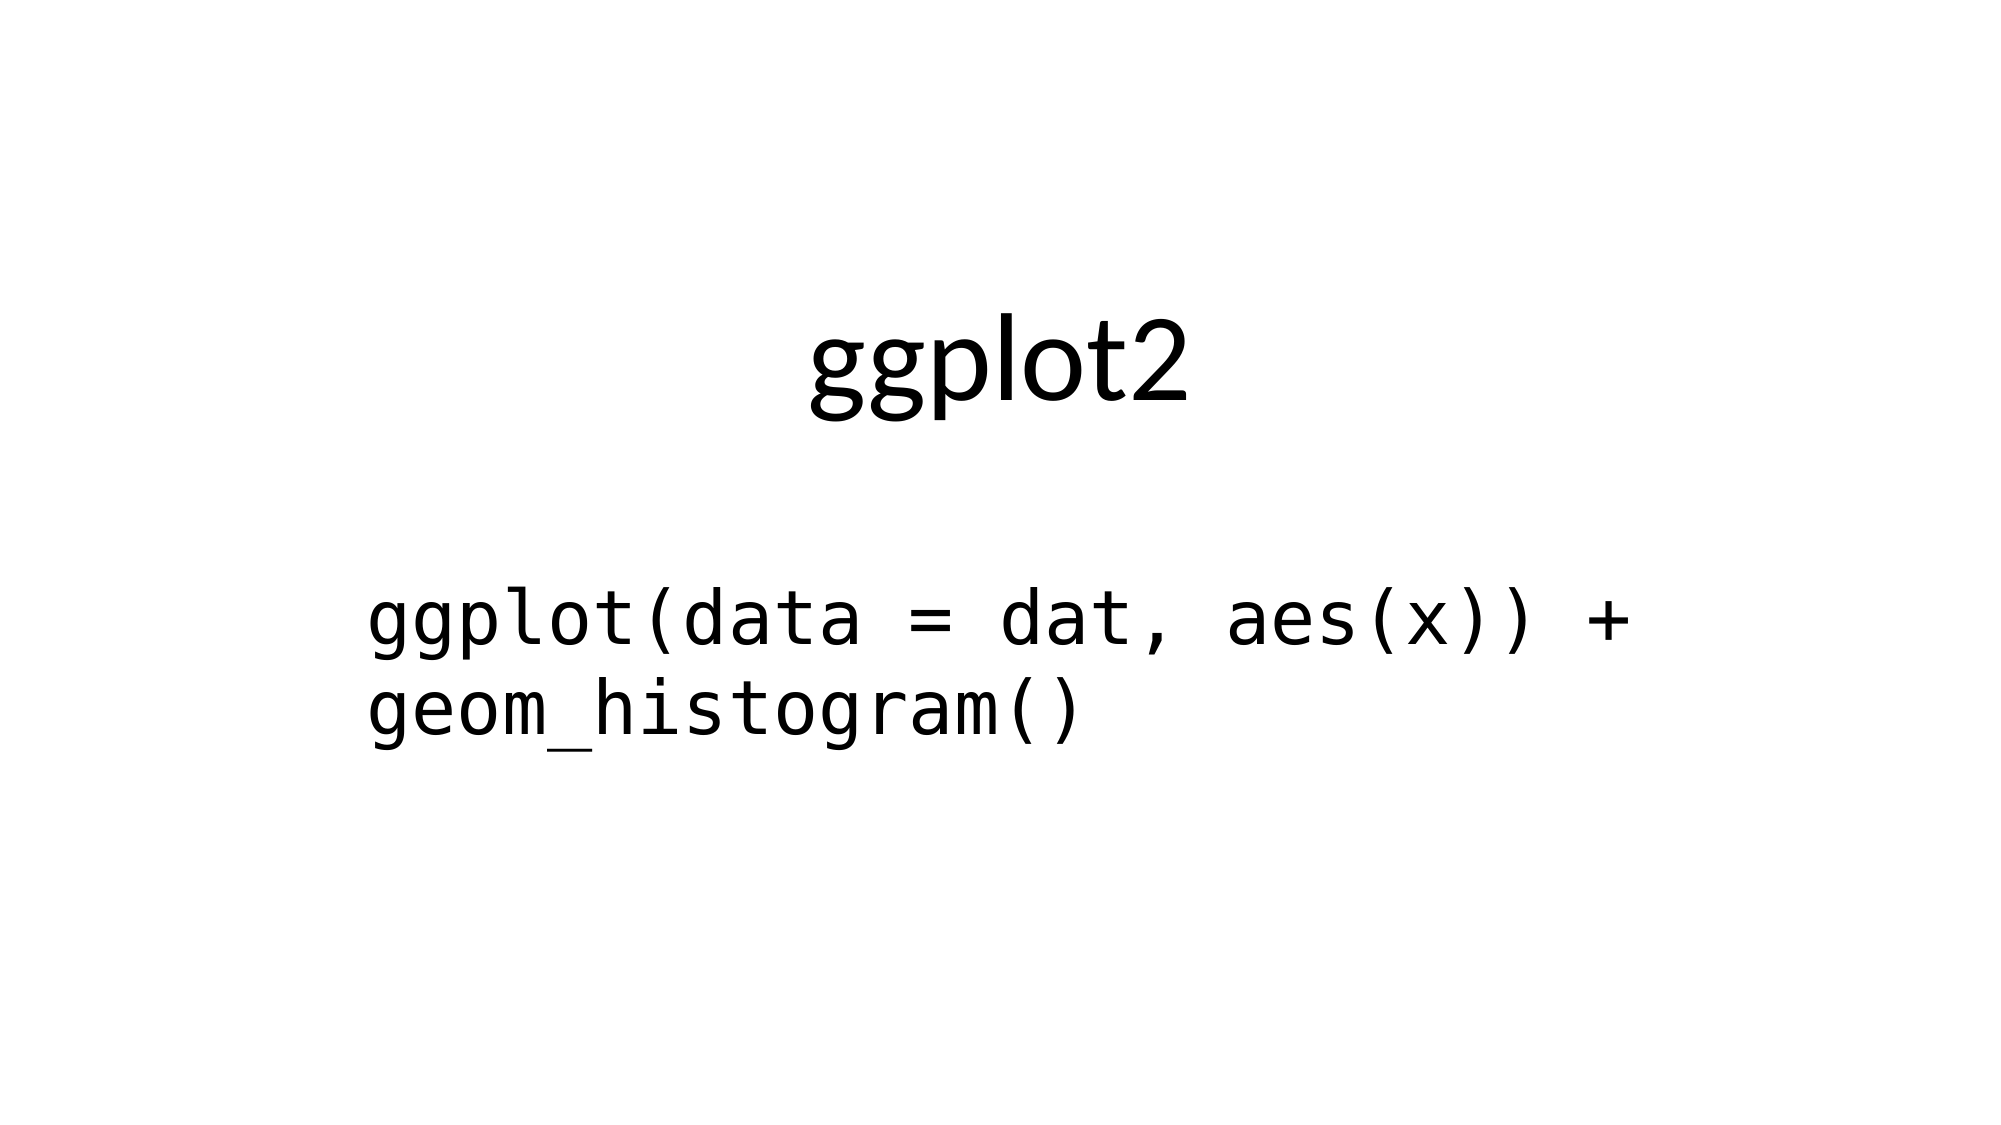

ggplot2
ggplot(data = dat, aes(x)) +
	geom_histogram()